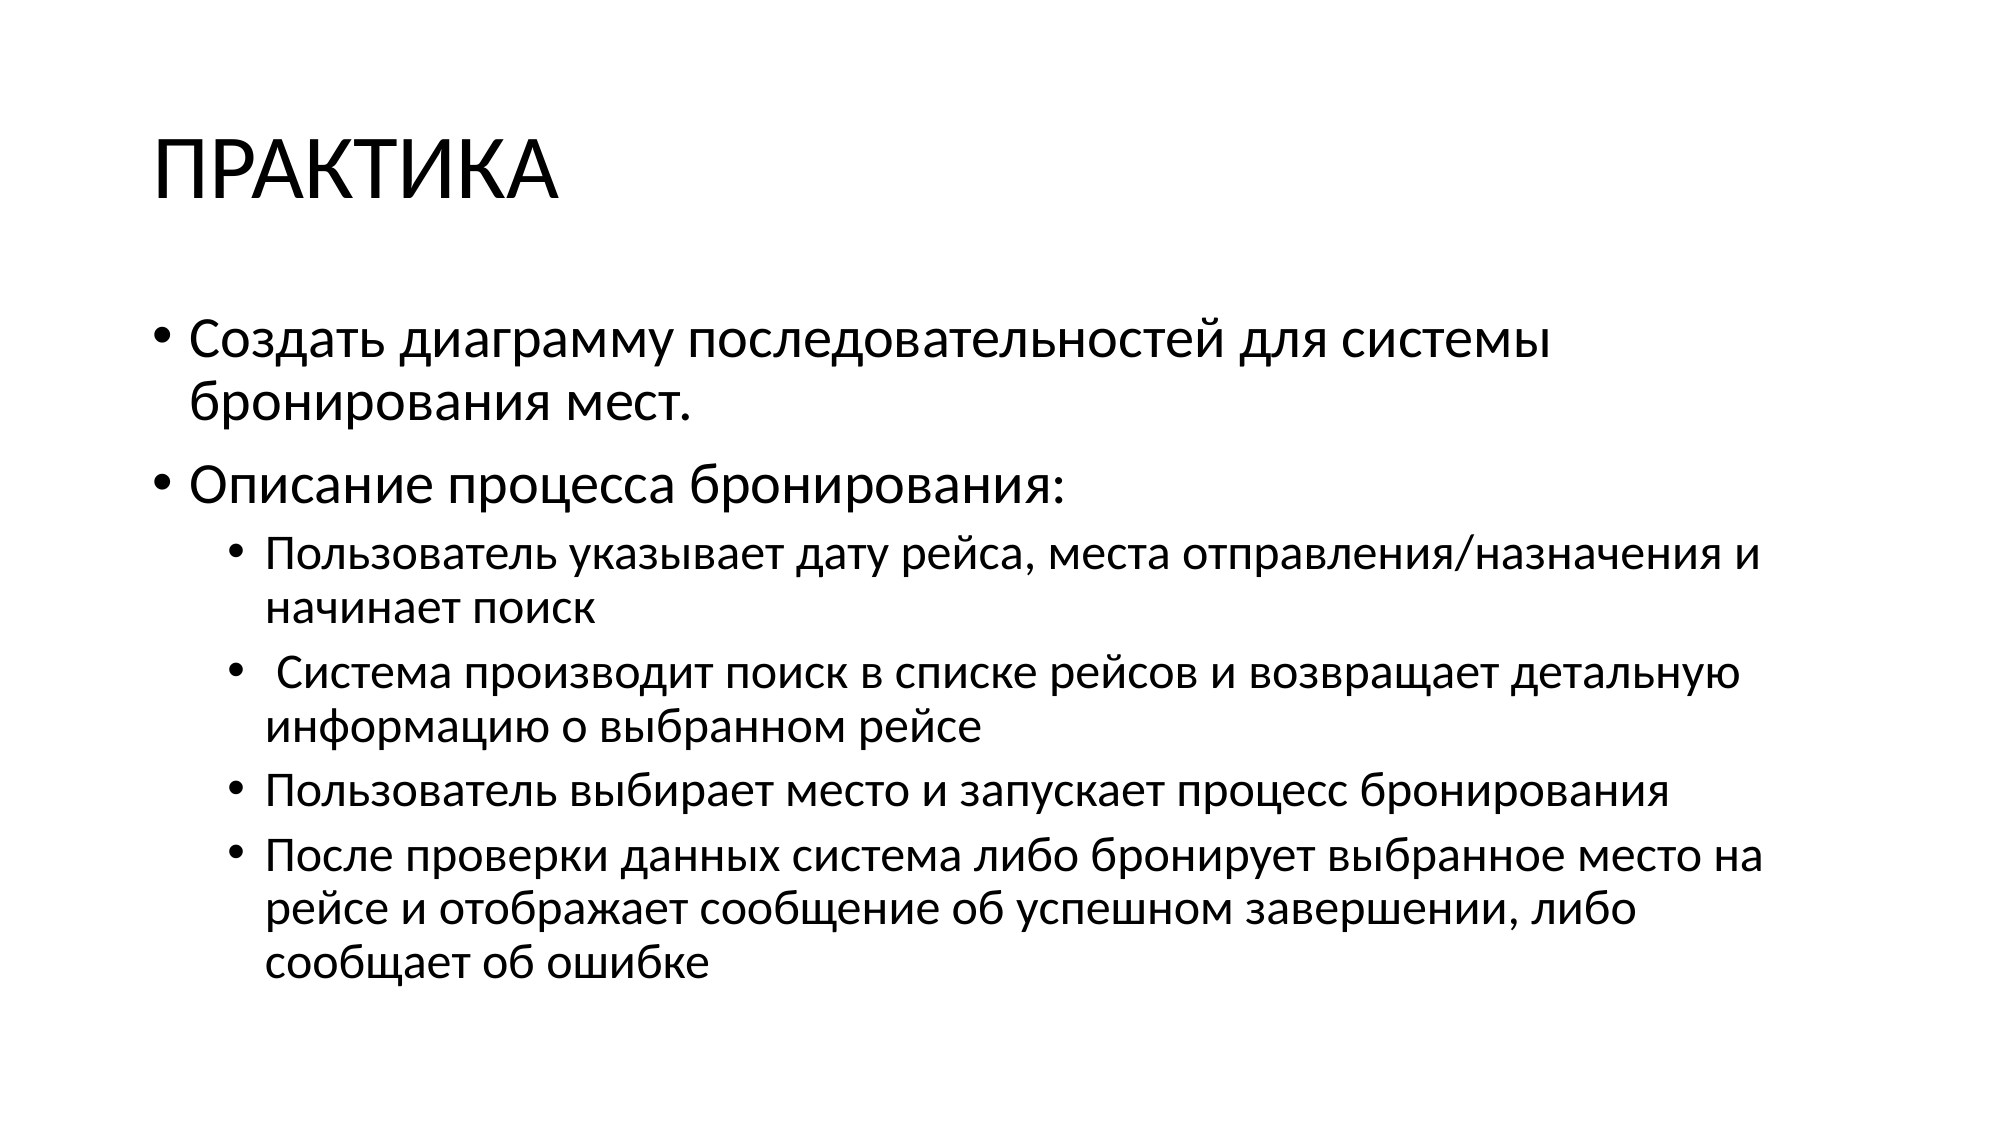

# ПРАКТИКА
Создать диаграмму последовательностей для системы бронирования мест.
Описание процесса бронирования:
Пользователь указывает дату рейса, места отправления/назначения и начинает поиск
 Система производит поиск в списке рейсов и возвращает детальную информацию о выбранном рейсе
Пользователь выбирает место и запускает процесс бронирования
После проверки данных система либо бронирует выбранное место на рейсе и отображает сообщение об успешном завершении, либо сообщает об ошибке